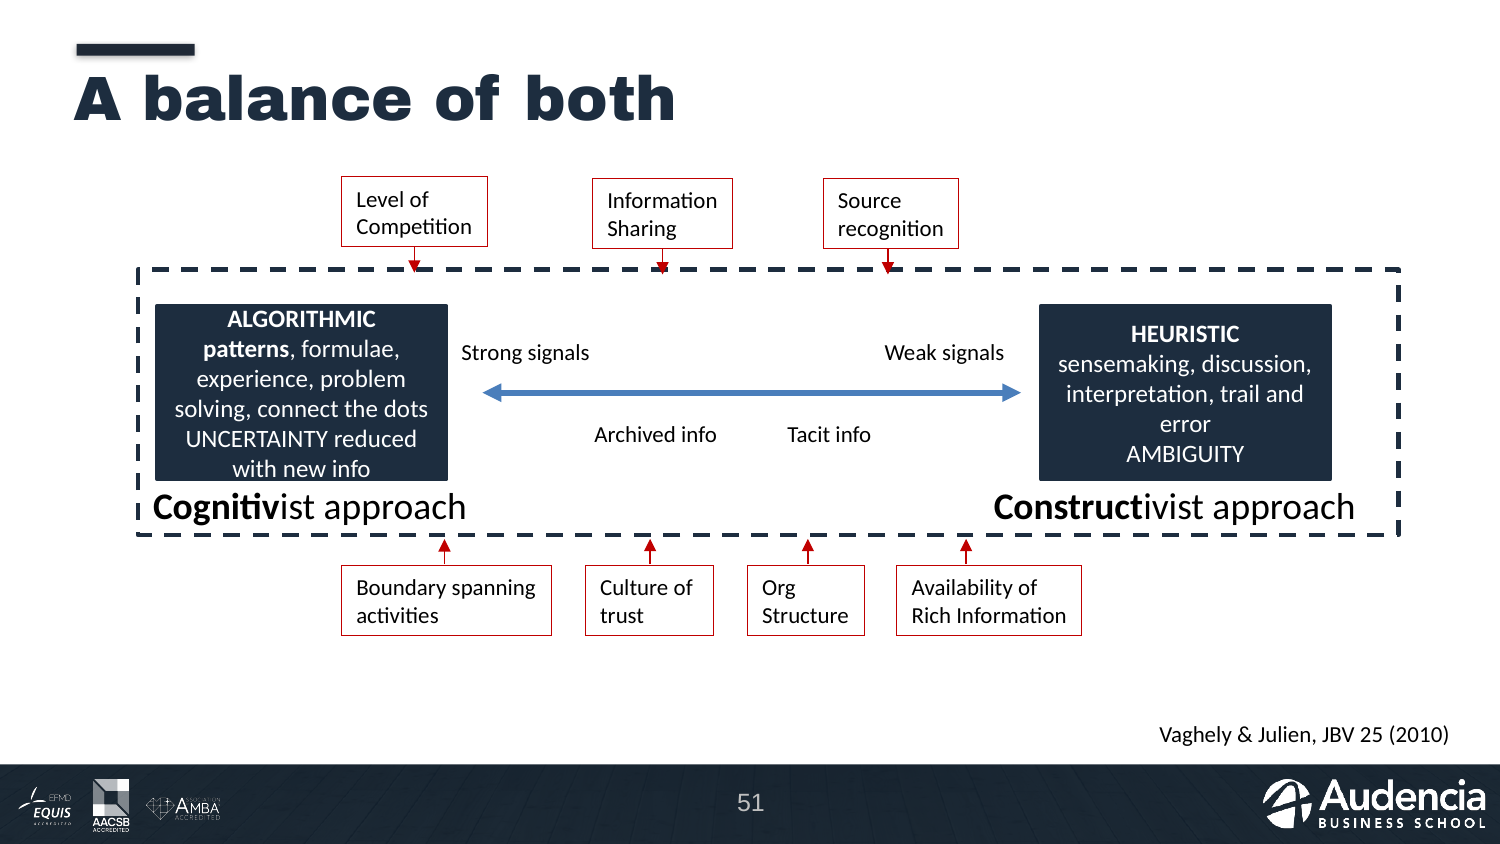

# A balance of both
Level of
Competition
Source
recognition
Information
Sharing

ALGORITHMIC
patterns, formulae, experience, problem solving, connect the dots
UNCERTAINTY reduced with new info
HEURISTIC
sensemaking, discussion, interpretation, trail and error
AMBIGUITY
Strong signals
Weak signals
Archived info
Tacit info
Constructivist approach
Cognitivist approach
Boundary spanning
activities
Culture of
trust
Org
Structure
Availability of
Rich Information
Vaghely & Julien, JBV 25 (2010)
51